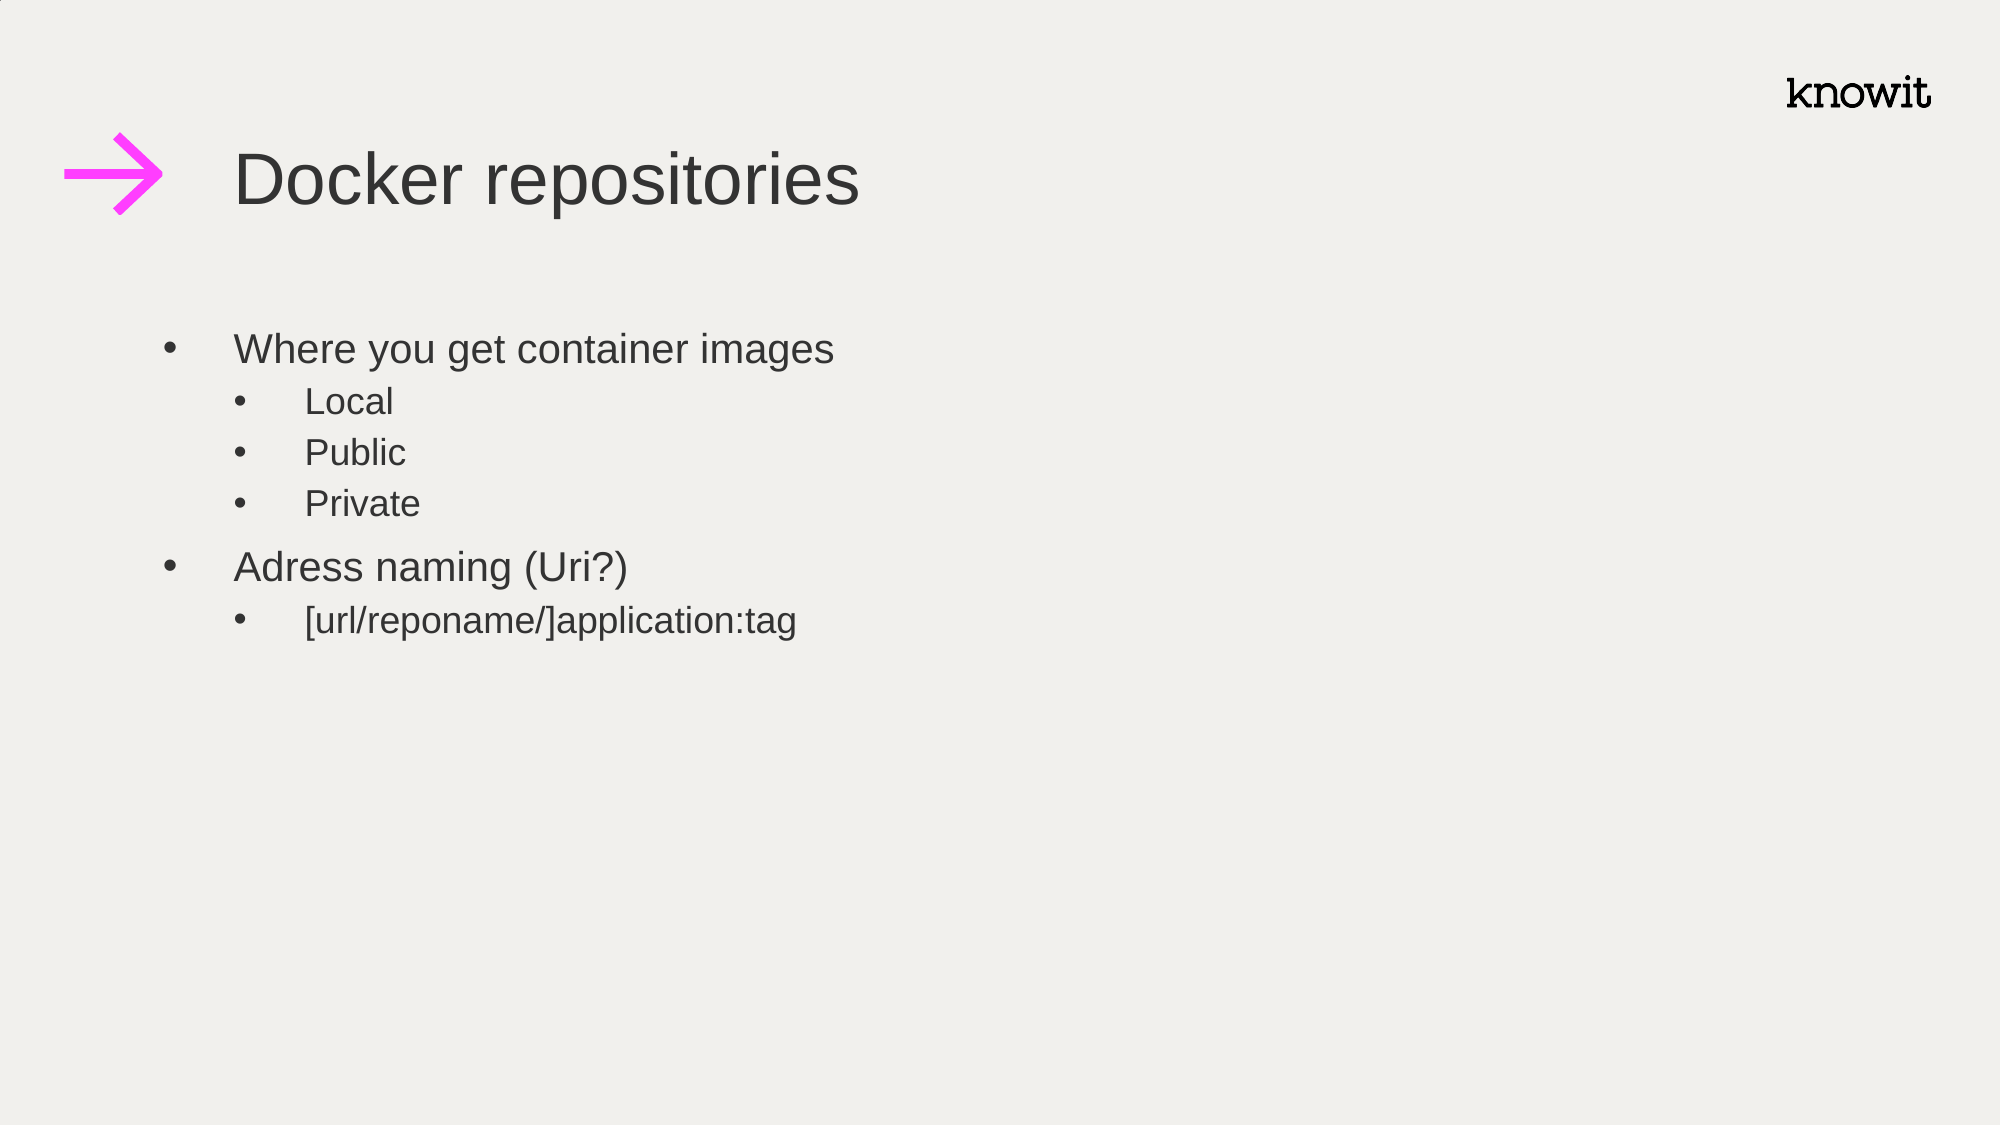

# Docker repositories
Where you get container images
Local
Public
Private
Adress naming (Uri?)
[url/reponame/]application:tag